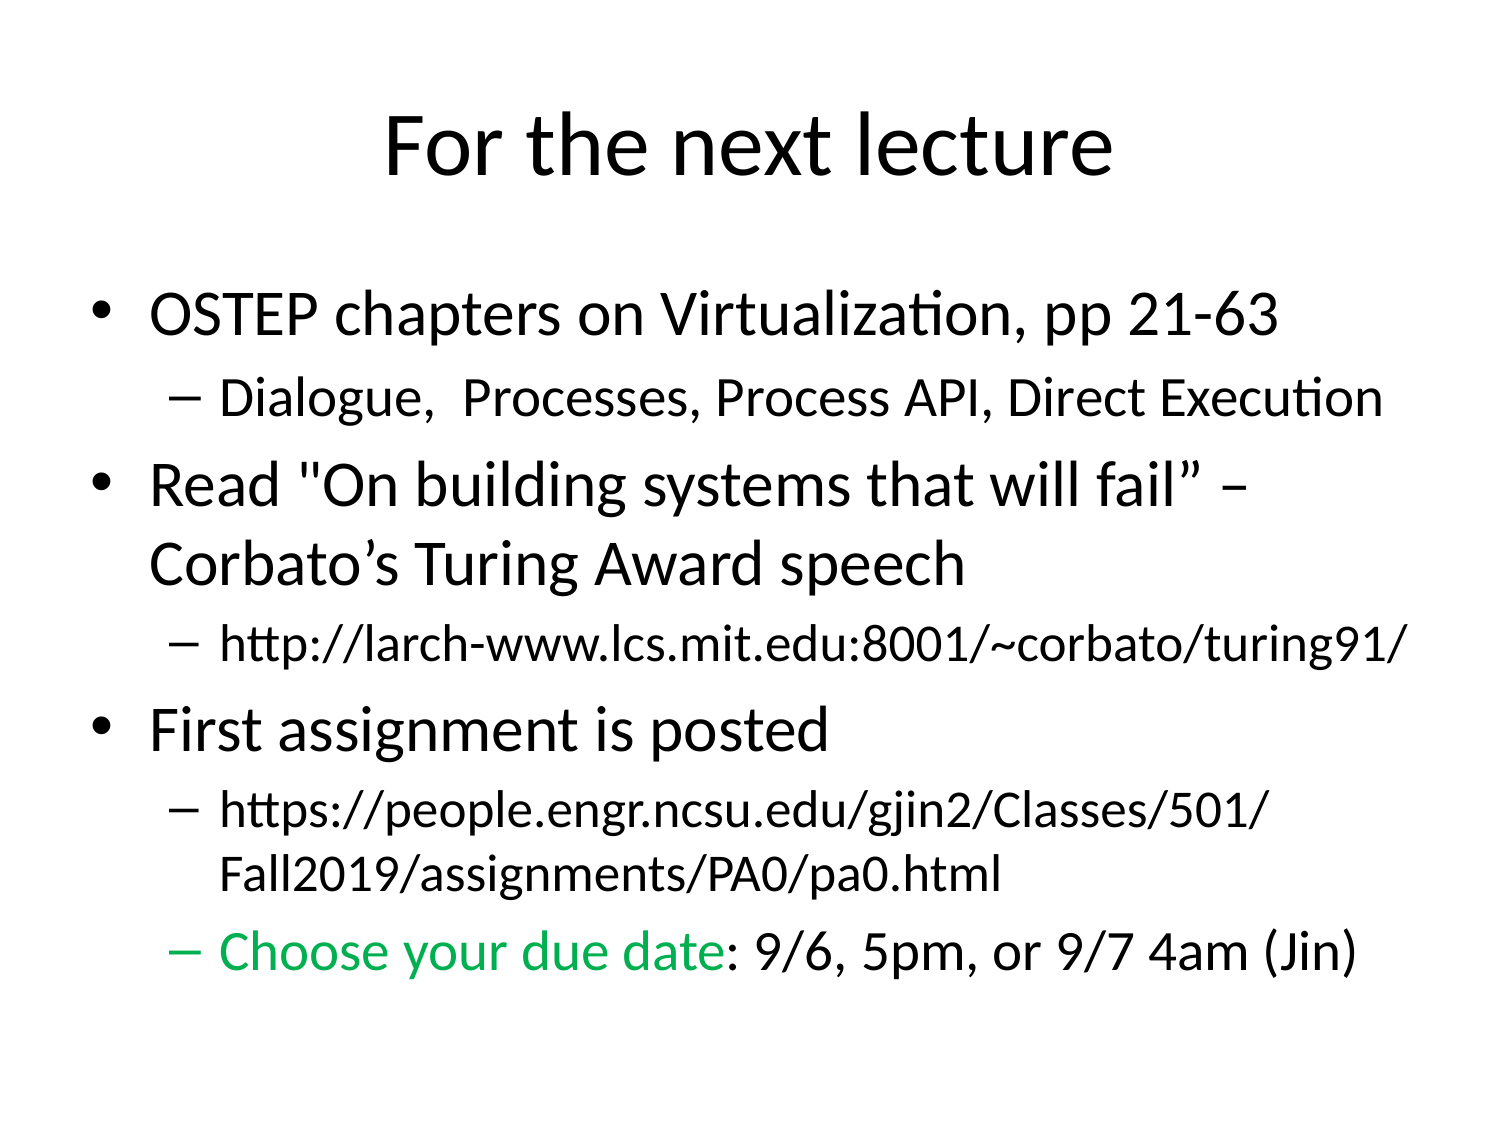

# For the next lecture
OSTEP chapters on Virtualization, pp 21-63
Dialogue,  Processes, Process API, Direct Execution
Read "On building systems that will fail” – Corbato’s Turing Award speech
http://larch-www.lcs.mit.edu:8001/~corbato/turing91/
First assignment is posted
https://people.engr.ncsu.edu/gjin2/Classes/501/Fall2019/assignments/PA0/pa0.html
Choose your due date: 9/6, 5pm, or 9/7 4am (Jin)